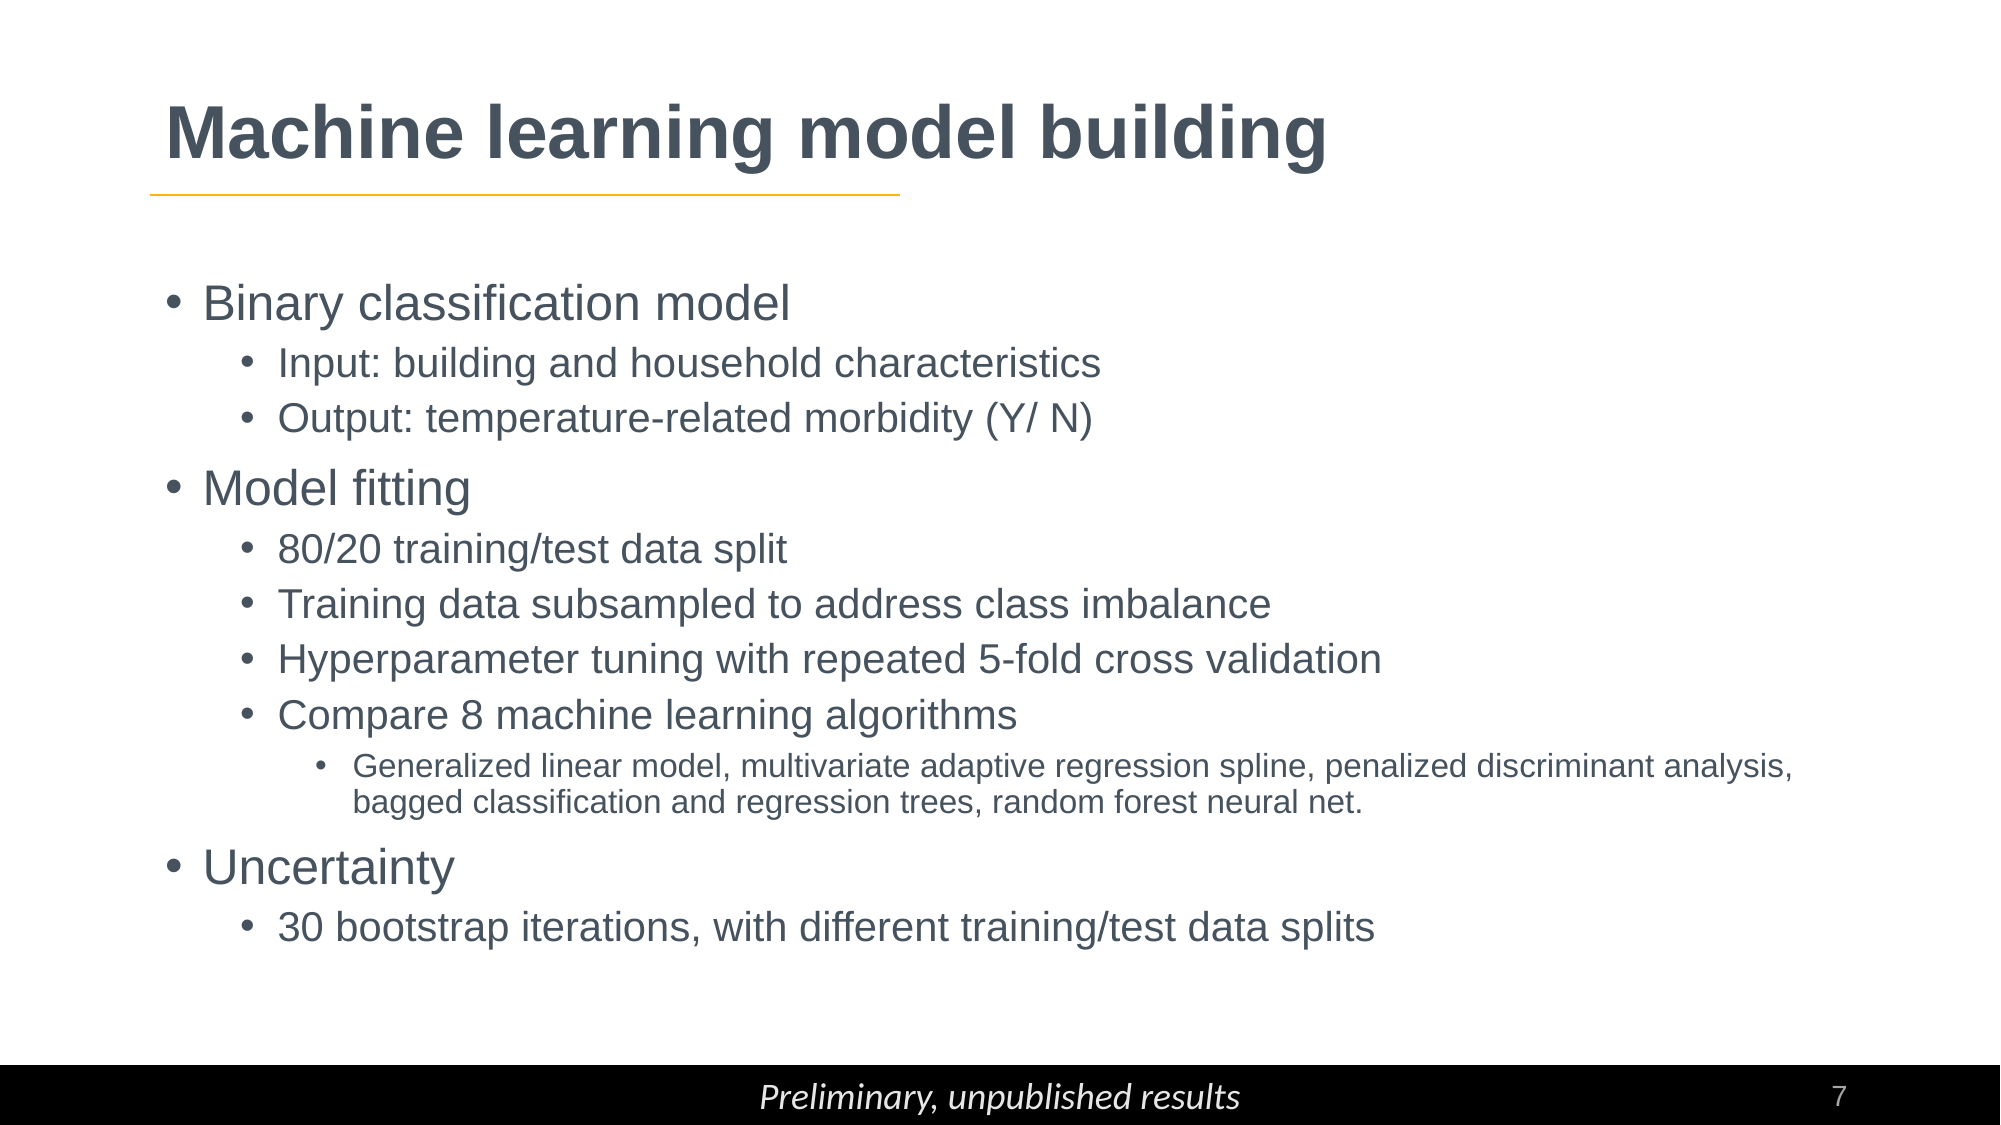

# Machine learning model building
Binary classification model
Input: building and household characteristics
Output: temperature-related morbidity (Y/ N)
Model fitting
80/20 training/test data split
Training data subsampled to address class imbalance
Hyperparameter tuning with repeated 5-fold cross validation
Compare 8 machine learning algorithms
Generalized linear model, multivariate adaptive regression spline, penalized discriminant analysis, bagged classification and regression trees, random forest neural net.
Uncertainty
30 bootstrap iterations, with different training/test data splits
7